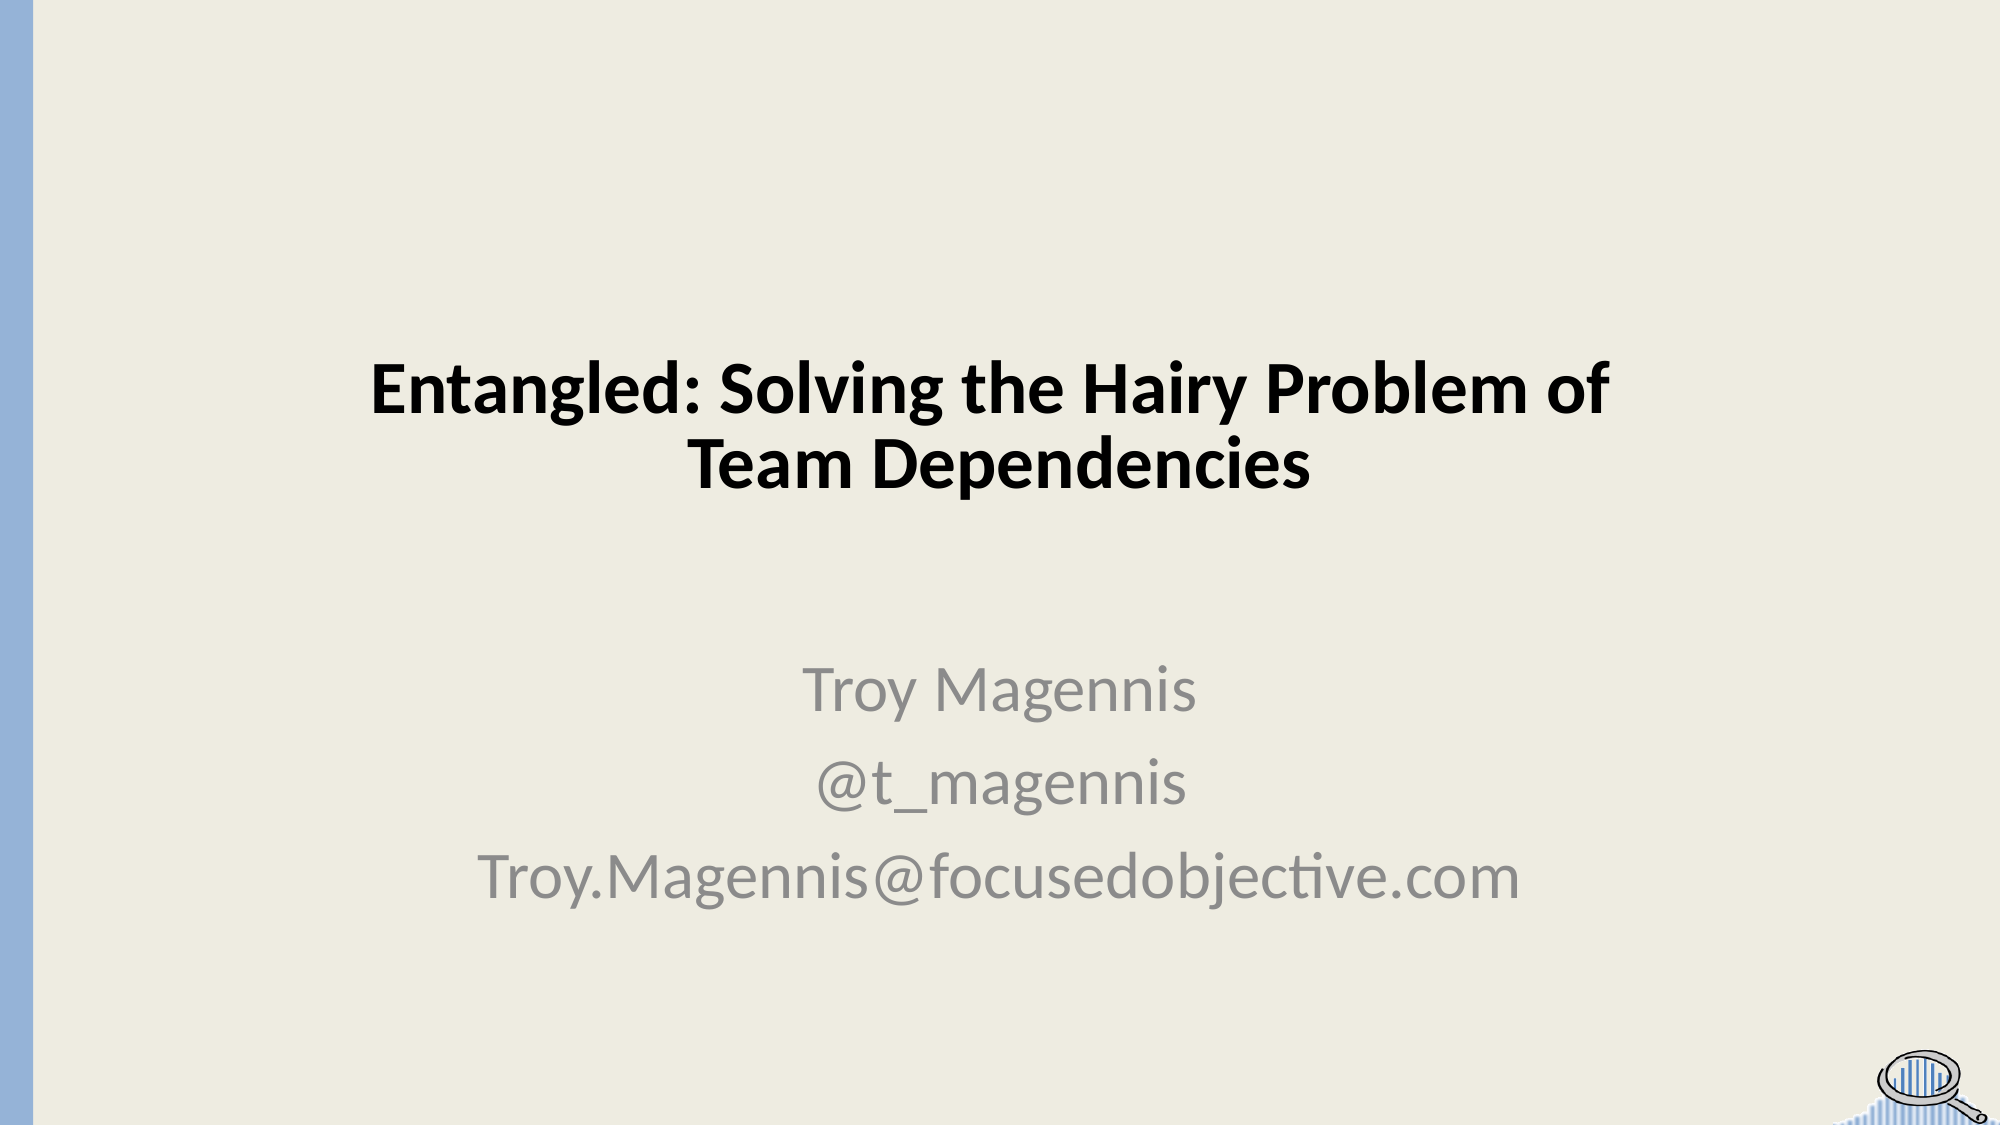

# Entangled: Solving the Hairy Problem of Team Dependencies
Troy Magennis
@t_magennis
Troy.Magennis@focusedobjective.com